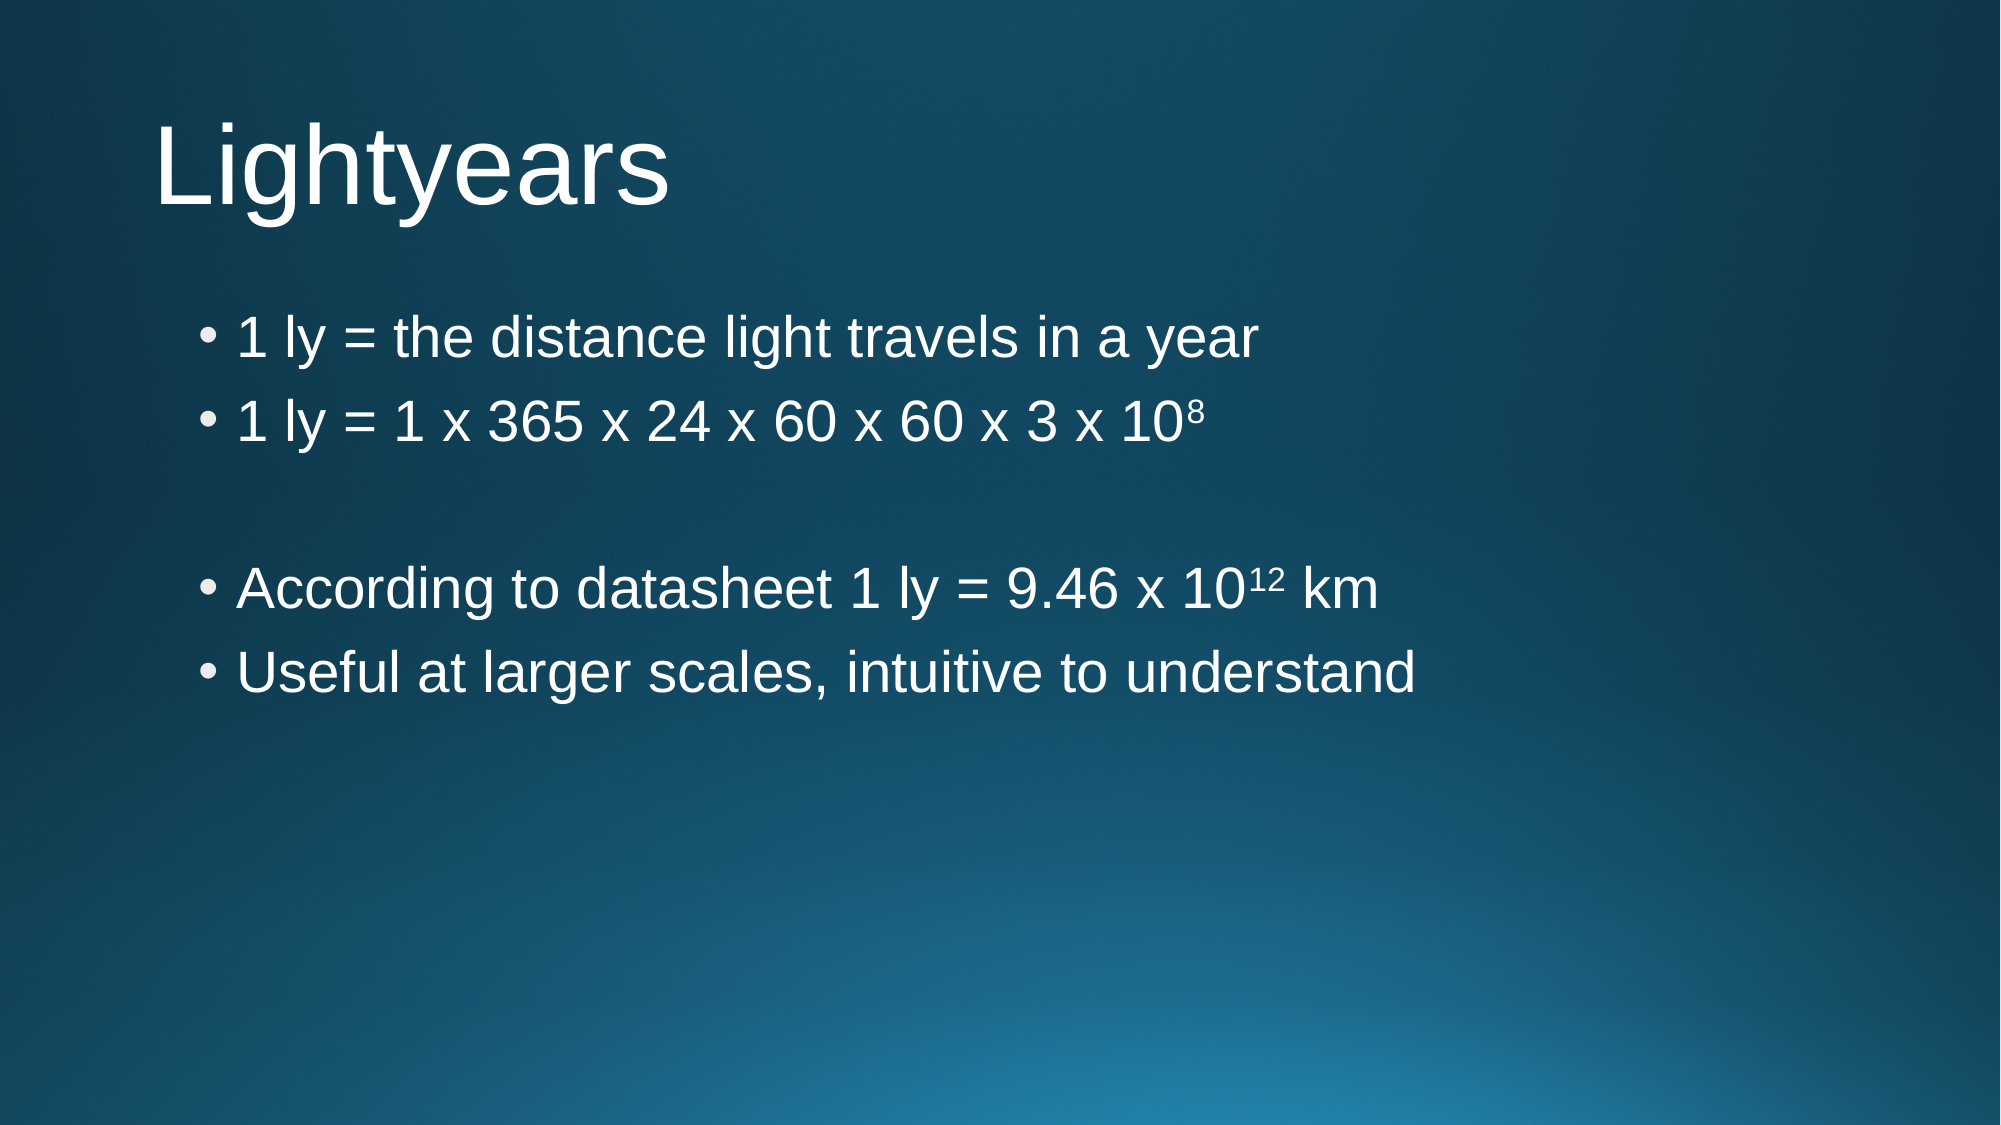

# Lightyears
1 ly = the distance light travels in a year
1 ly = 1 x 365 x 24 x 60 x 60 x 3 x 108

According to datasheet 1 ly = 9.46 x 1012 km
Useful at larger scales, intuitive to understand